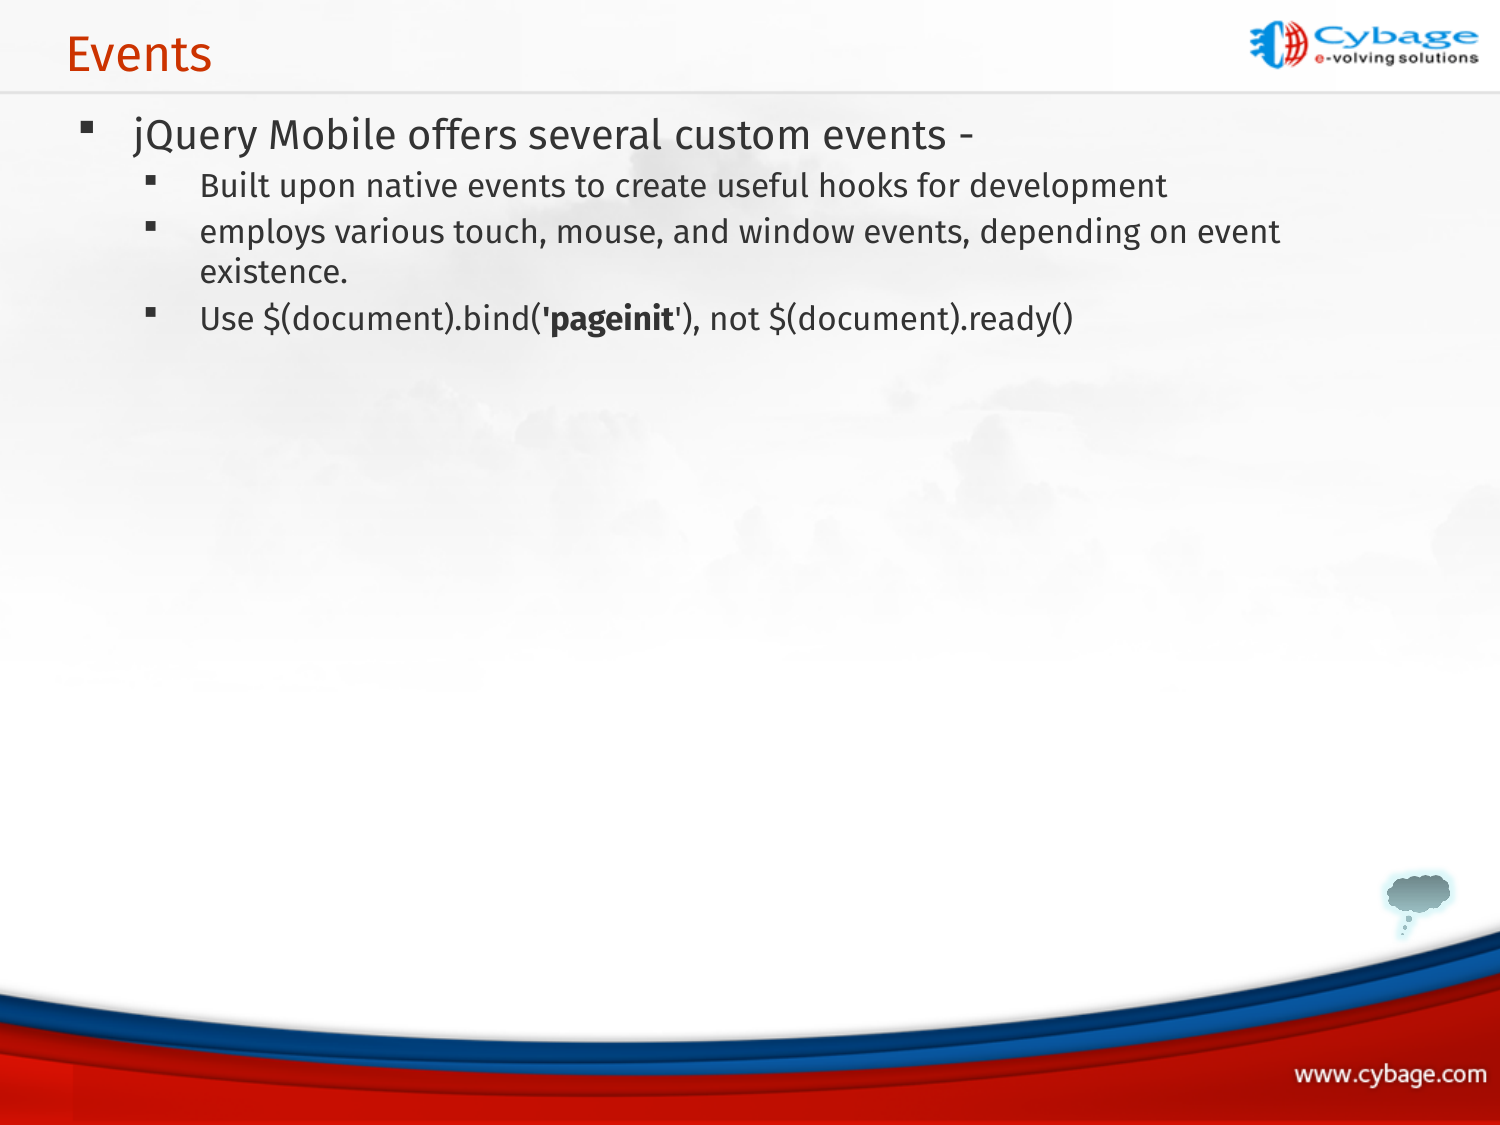

# Events
jQuery Mobile offers several custom events -
Built upon native events to create useful hooks for development
employs various touch, mouse, and window events, depending on event existence.
Use $(document).bind('pageinit'), not $(document).ready()